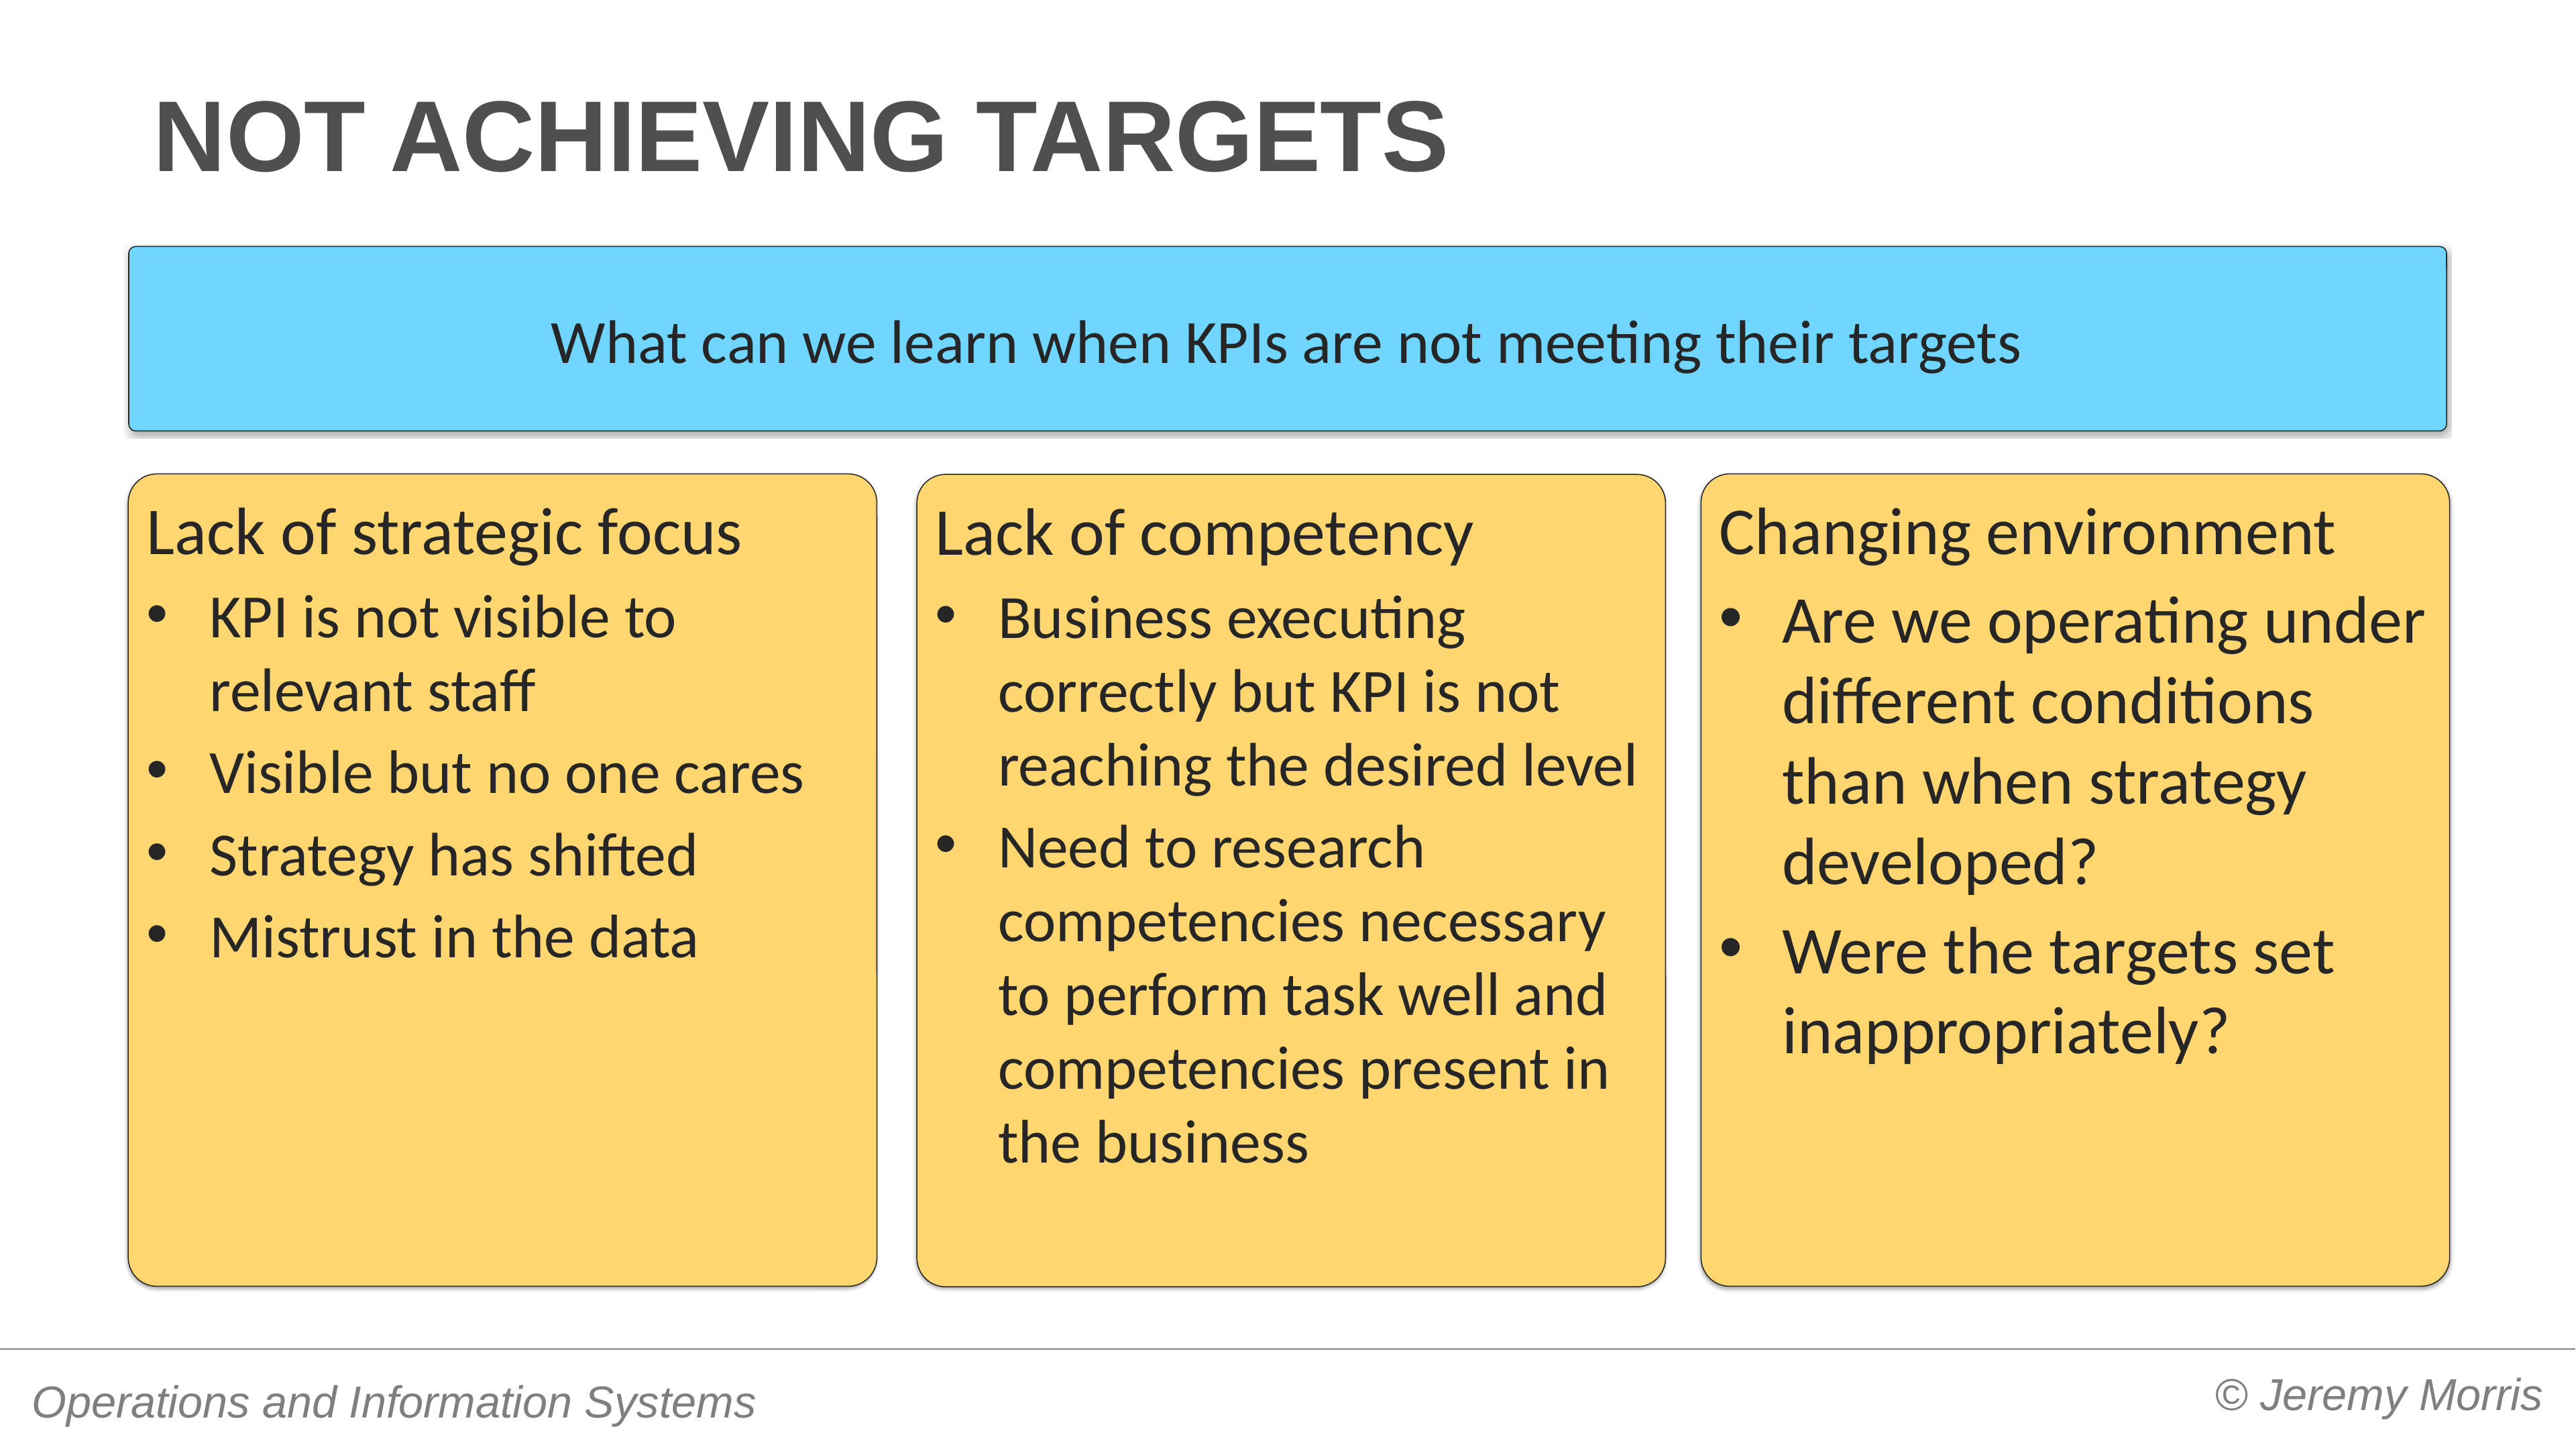

# Not achieving targets
What can we learn when KPIs are not meeting their targets
Lack of strategic focus
KPI is not visible to relevant staff
Visible but no one cares
Strategy has shifted
Mistrust in the data
Changing environment
Are we operating under different conditions than when strategy developed?
Were the targets set inappropriately?
Lack of competency
Business executing correctly but KPI is not reaching the desired level
Need to research competencies necessary to perform task well and competencies present in the business